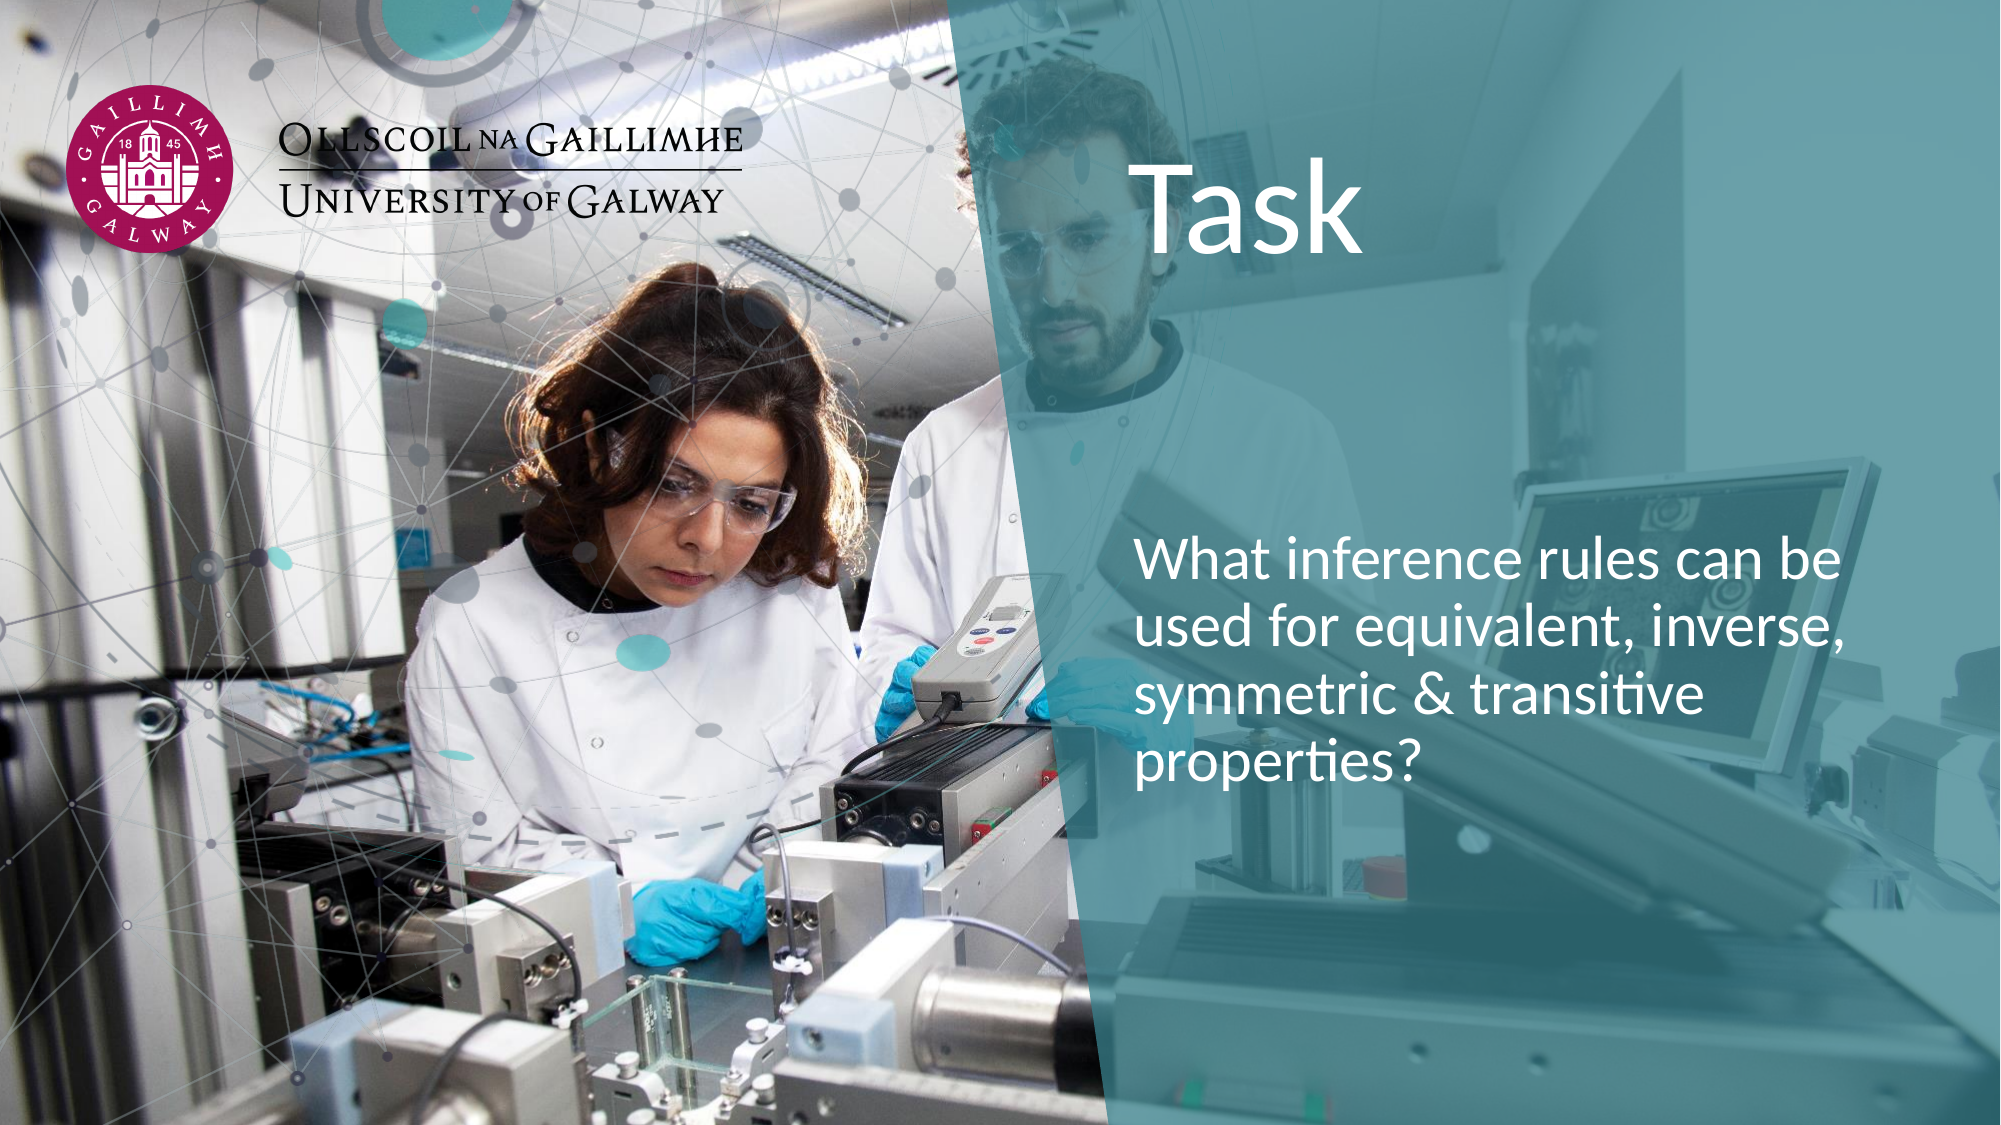

# Task
What inference rules can be used for equivalent, inverse, symmetric & transitive properties?